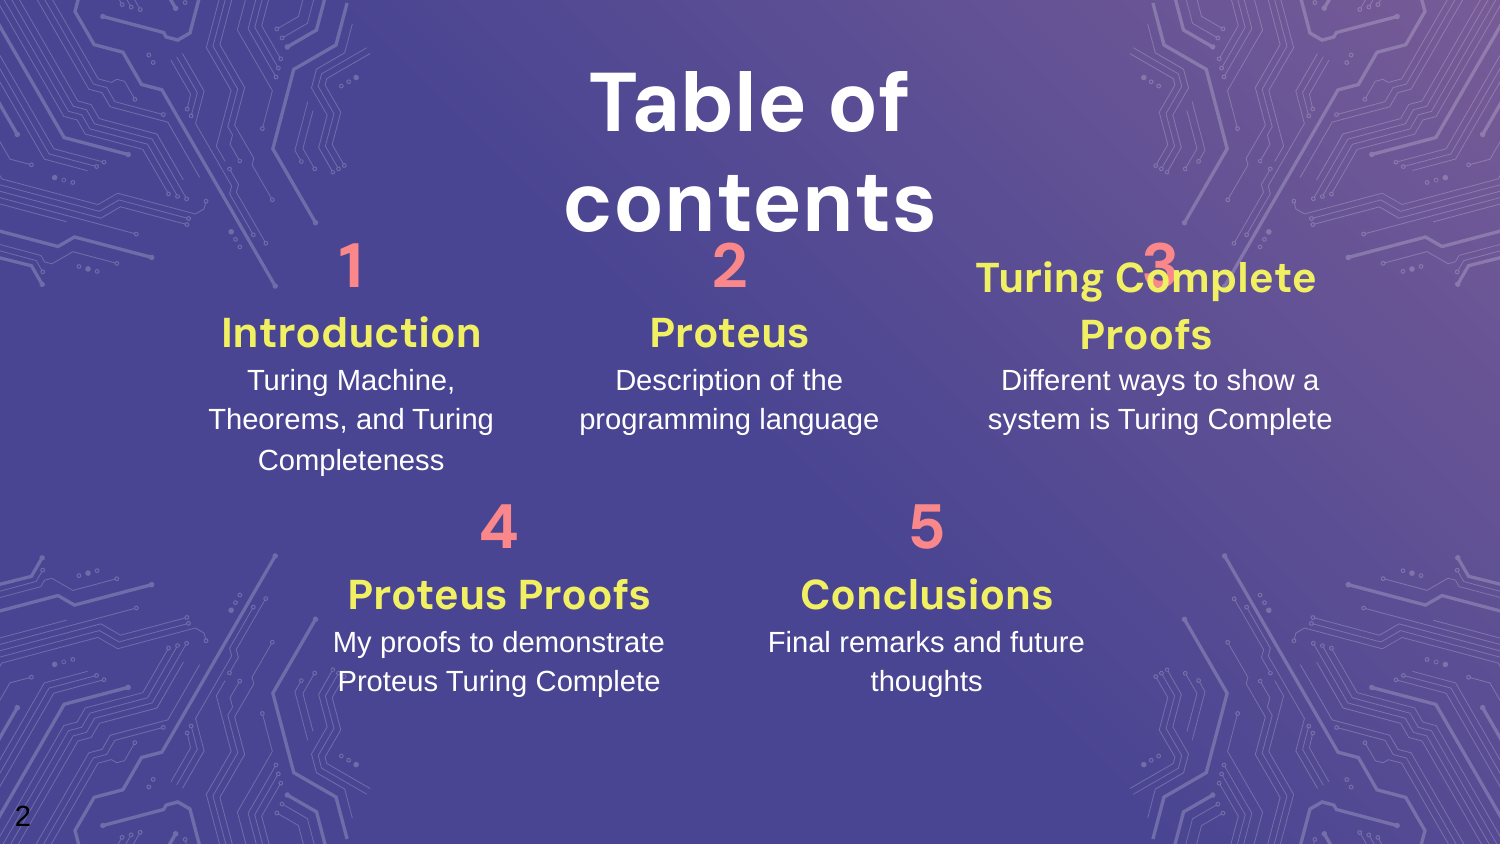

# Table of contents
1
2
3
Introduction
Proteus
Turing Complete Proofs
Turing Machine, Theorems, and Turing Completeness
Description of the programming language
Different ways to show a system is Turing Complete
4
5
Proteus Proofs
Conclusions
My proofs to demonstrate Proteus Turing Complete
Final remarks and future thoughts
2